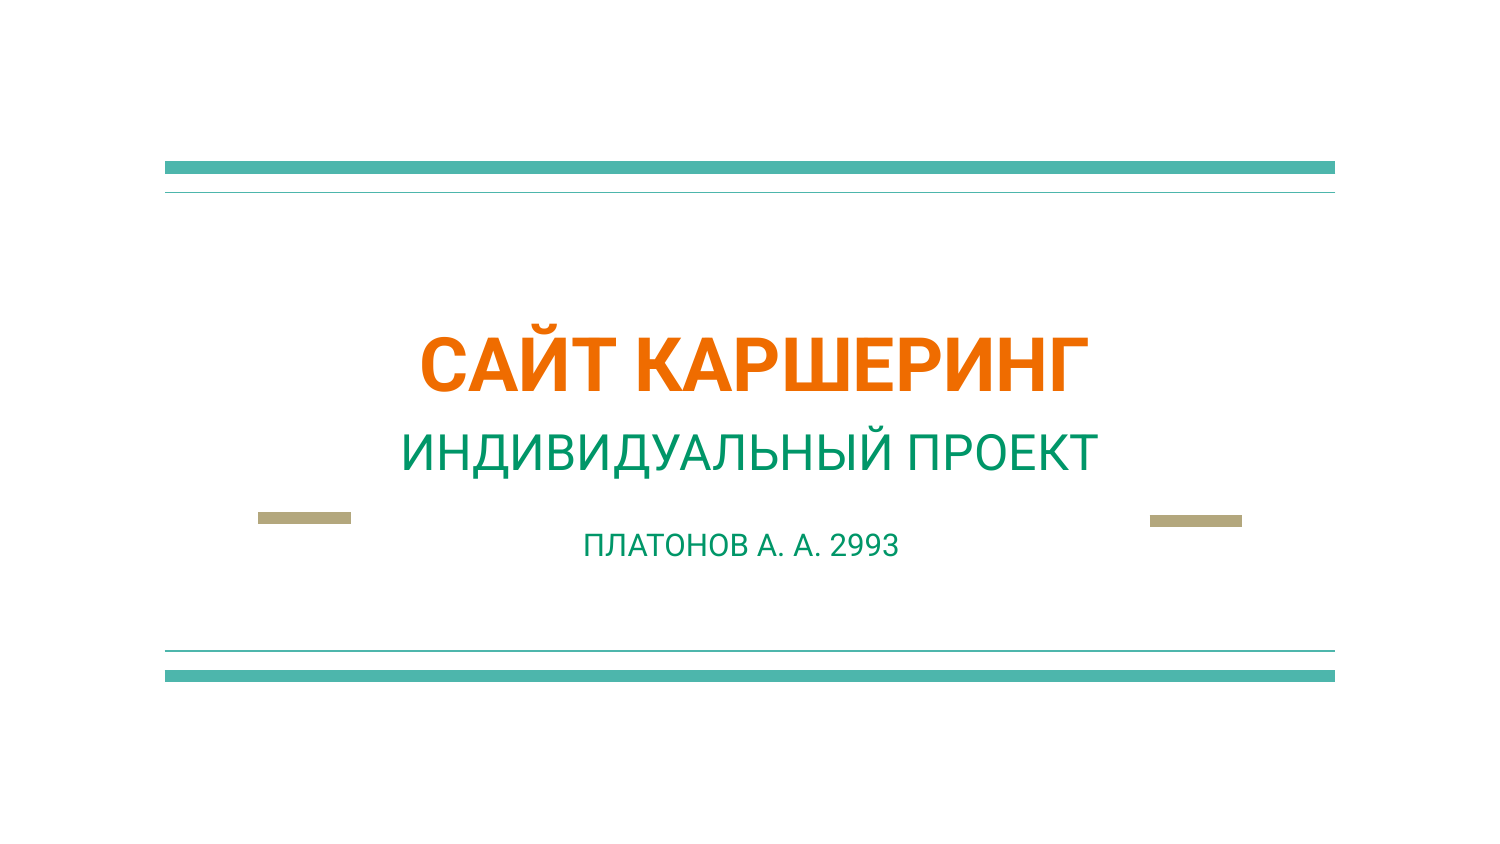

# САЙТ КАРШЕРИНГ
ИНДИВИДУАЛЬНЫЙ ПРОЕКТ
ПЛАТОНОВ А. А. 2993